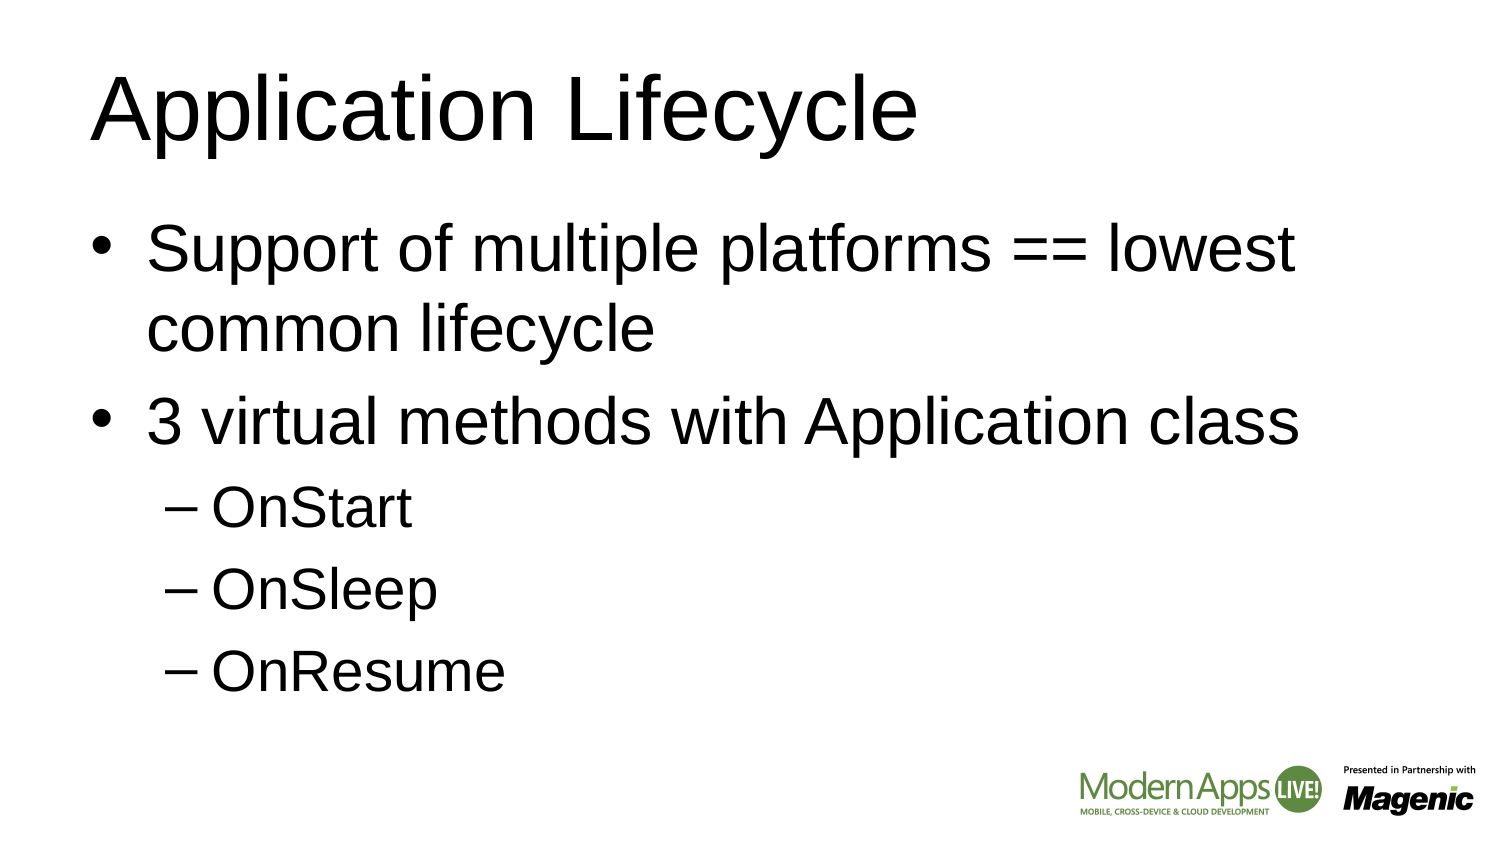

# Application Lifecycle
Support of multiple platforms == lowest common lifecycle
3 virtual methods with Application class
OnStart
OnSleep
OnResume